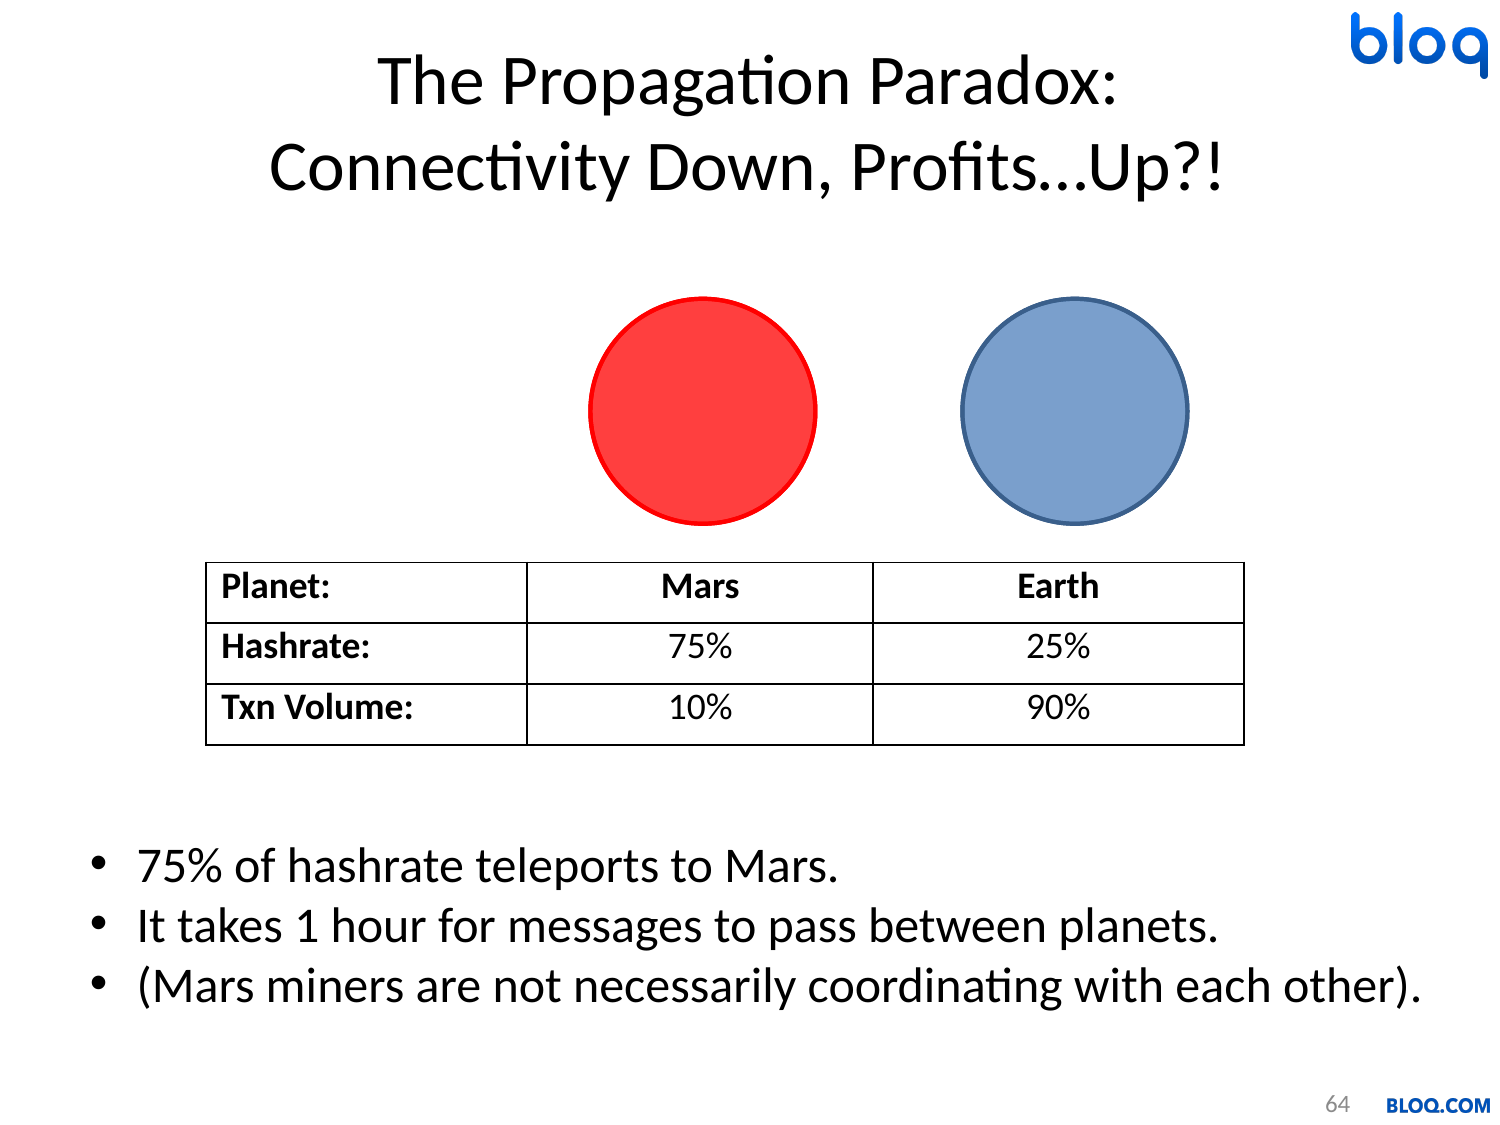

# The Propagation Paradox: Connectivity Down, Profits…Up?!

| Planet: | Mars | Earth |
| --- | --- | --- |
| Hashrate: | 75% | 25% |
| Txn Volume: | 10% | 90% |
75% of hashrate teleports to Mars.
It takes 1 hour for messages to pass between planets.
(Mars miners are not necessarily coordinating with each other).
64